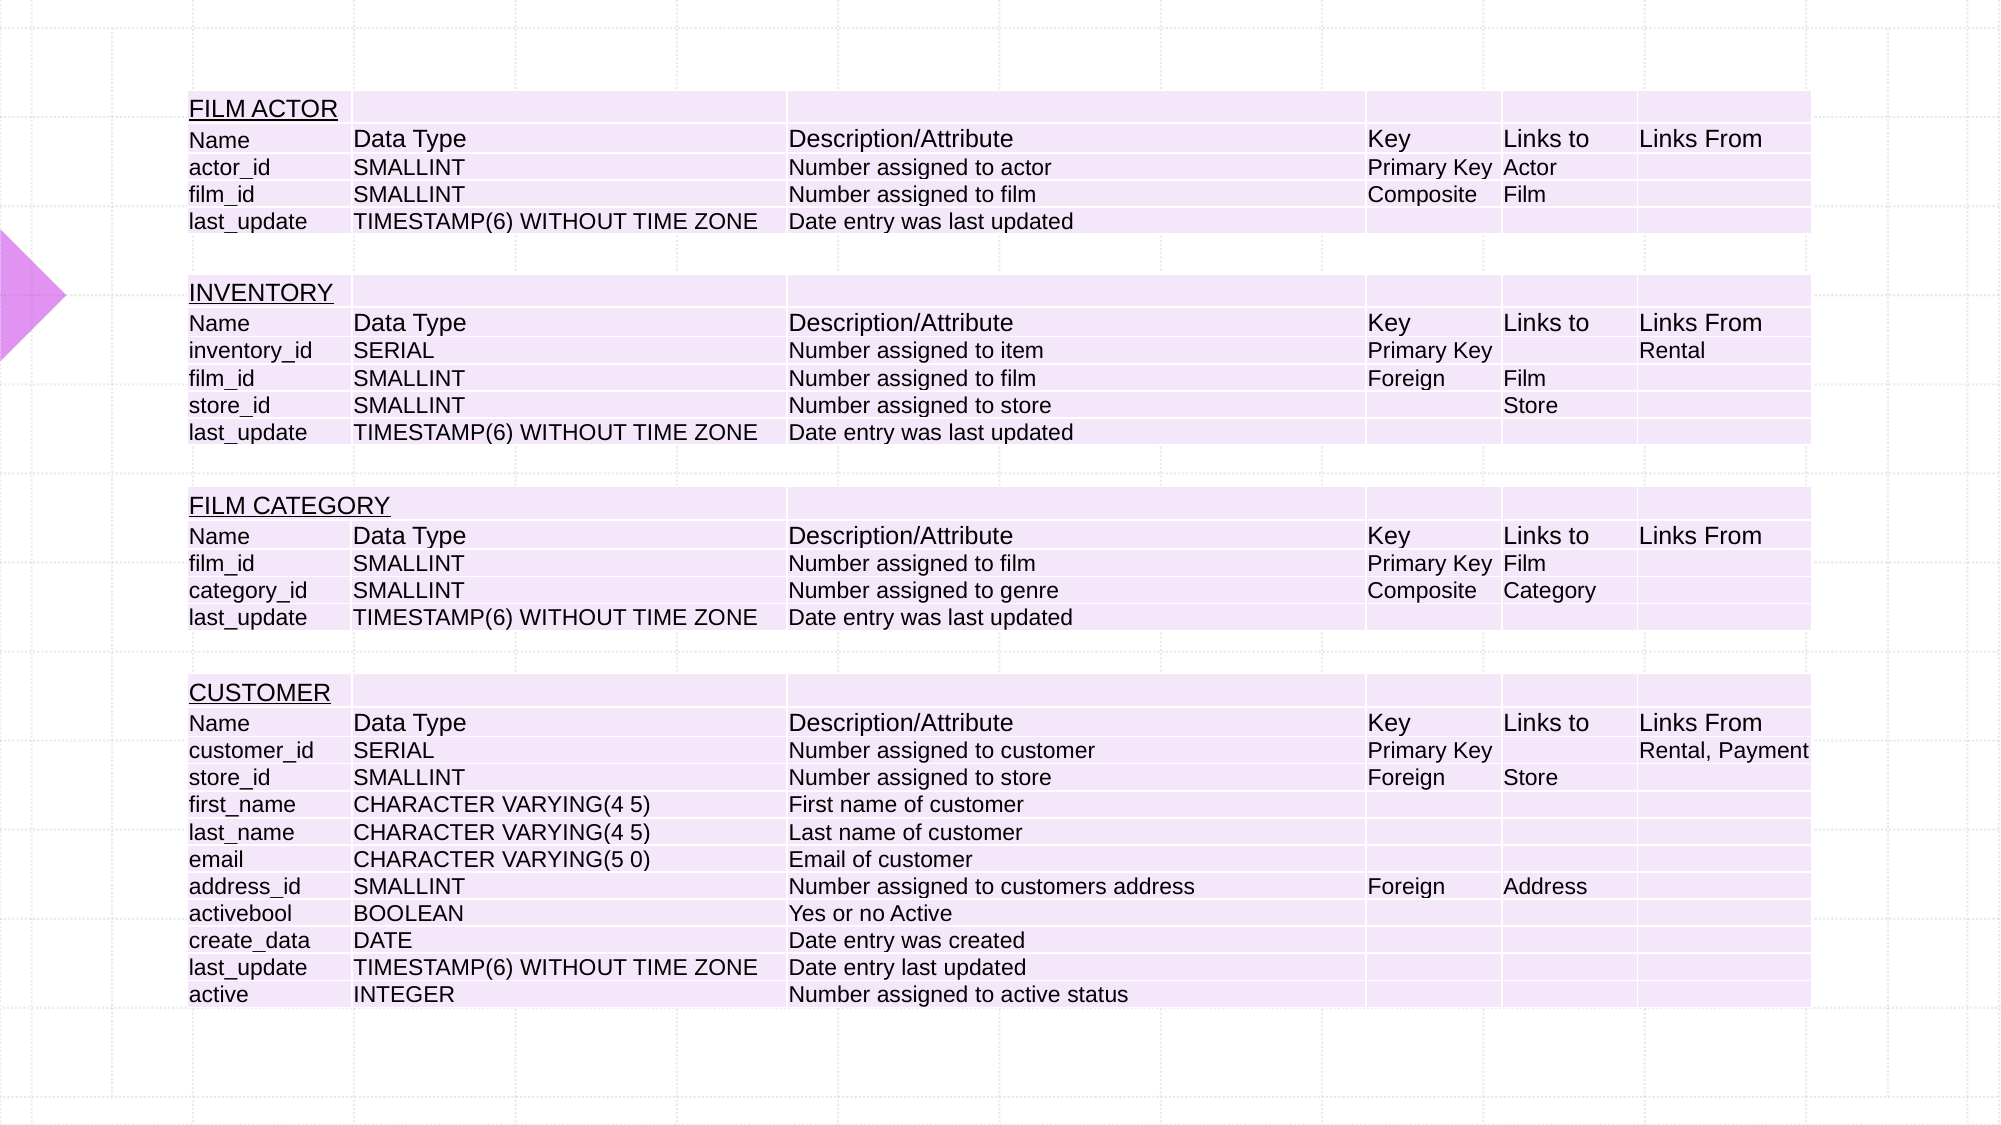

| FILM ACTOR |  |  |  |  |  |
| --- | --- | --- | --- | --- | --- |
| Name | Data Type | Description/Attribute | Key | Links to | Links From |
| actor\_id | SMALLINT | Number assigned to actor | Primary Key | Actor |  |
| film\_id | SMALLINT | Number assigned to film | Composite | Film |  |
| last\_update | TIMESTAMP(6) WITHOUT TIME ZONE | Date entry was last updated |  |  |  |
| INVENTORY |  |  |  |  |  |
| --- | --- | --- | --- | --- | --- |
| Name | Data Type | Description/Attribute | Key | Links to | Links From |
| inventory\_id | SERIAL | Number assigned to item | Primary Key |  | Rental |
| film\_id | SMALLINT | Number assigned to film | Foreign | Film |  |
| store\_id | SMALLINT | Number assigned to store |  | Store |  |
| last\_update | TIMESTAMP(6) WITHOUT TIME ZONE | Date entry was last updated |  |  |  |
| FILM CATEGORY |  |  |  |  |  |
| --- | --- | --- | --- | --- | --- |
| Name | Data Type | Description/Attribute | Key | Links to | Links From |
| film\_id | SMALLINT | Number assigned to film | Primary Key | Film |  |
| category\_id | SMALLINT | Number assigned to genre | Composite | Category |  |
| last\_update | TIMESTAMP(6) WITHOUT TIME ZONE | Date entry was last updated |  |  |  |
| CUSTOMER |  |  |  |  |  |
| --- | --- | --- | --- | --- | --- |
| Name | Data Type | Description/Attribute | Key | Links to | Links From |
| customer\_id | SERIAL | Number assigned to customer | Primary Key |  | Rental, Payment |
| store\_id | SMALLINT | Number assigned to store | Foreign | Store |  |
| first\_name | CHARACTER VARYING(4 5) | First name of customer |  |  |  |
| last\_name | CHARACTER VARYING(4 5) | Last name of customer |  |  |  |
| email | CHARACTER VARYING(5 0) | Email of customer |  |  |  |
| address\_id | SMALLINT | Number assigned to customers address | Foreign | Address |  |
| activebool | BOOLEAN | Yes or no Active |  |  |  |
| create\_data | DATE | Date entry was created |  |  |  |
| last\_update | TIMESTAMP(6) WITHOUT TIME ZONE | Date entry last updated |  |  |  |
| active | INTEGER | Number assigned to active status |  |  |  |